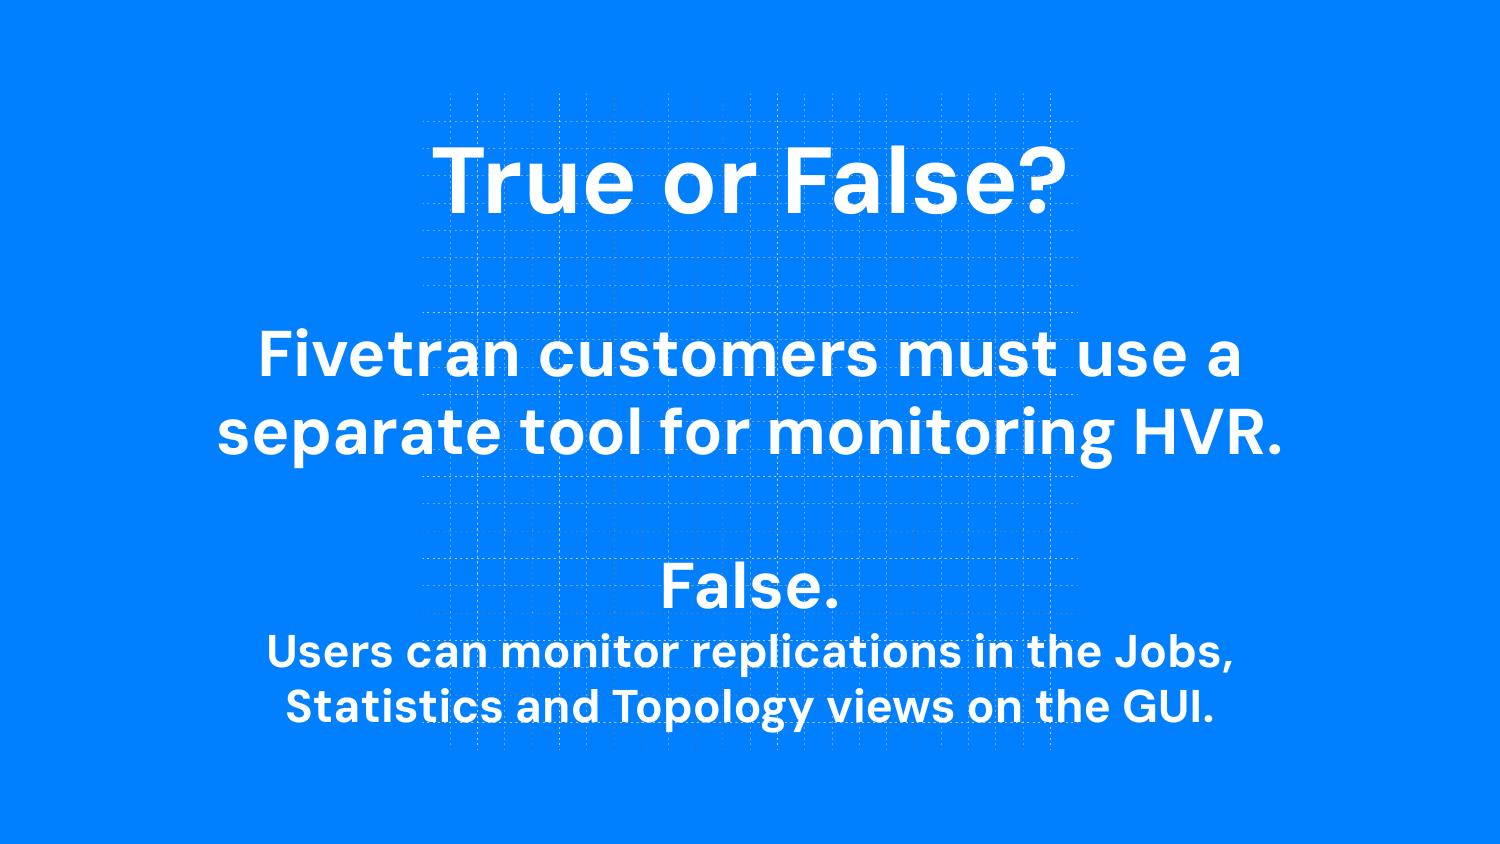

# True or False? Fivetran customers must use a separate tool for monitoring HVR.
False.
Users can monitor replications in the Jobs, Statistics and Topology views on the GUI.